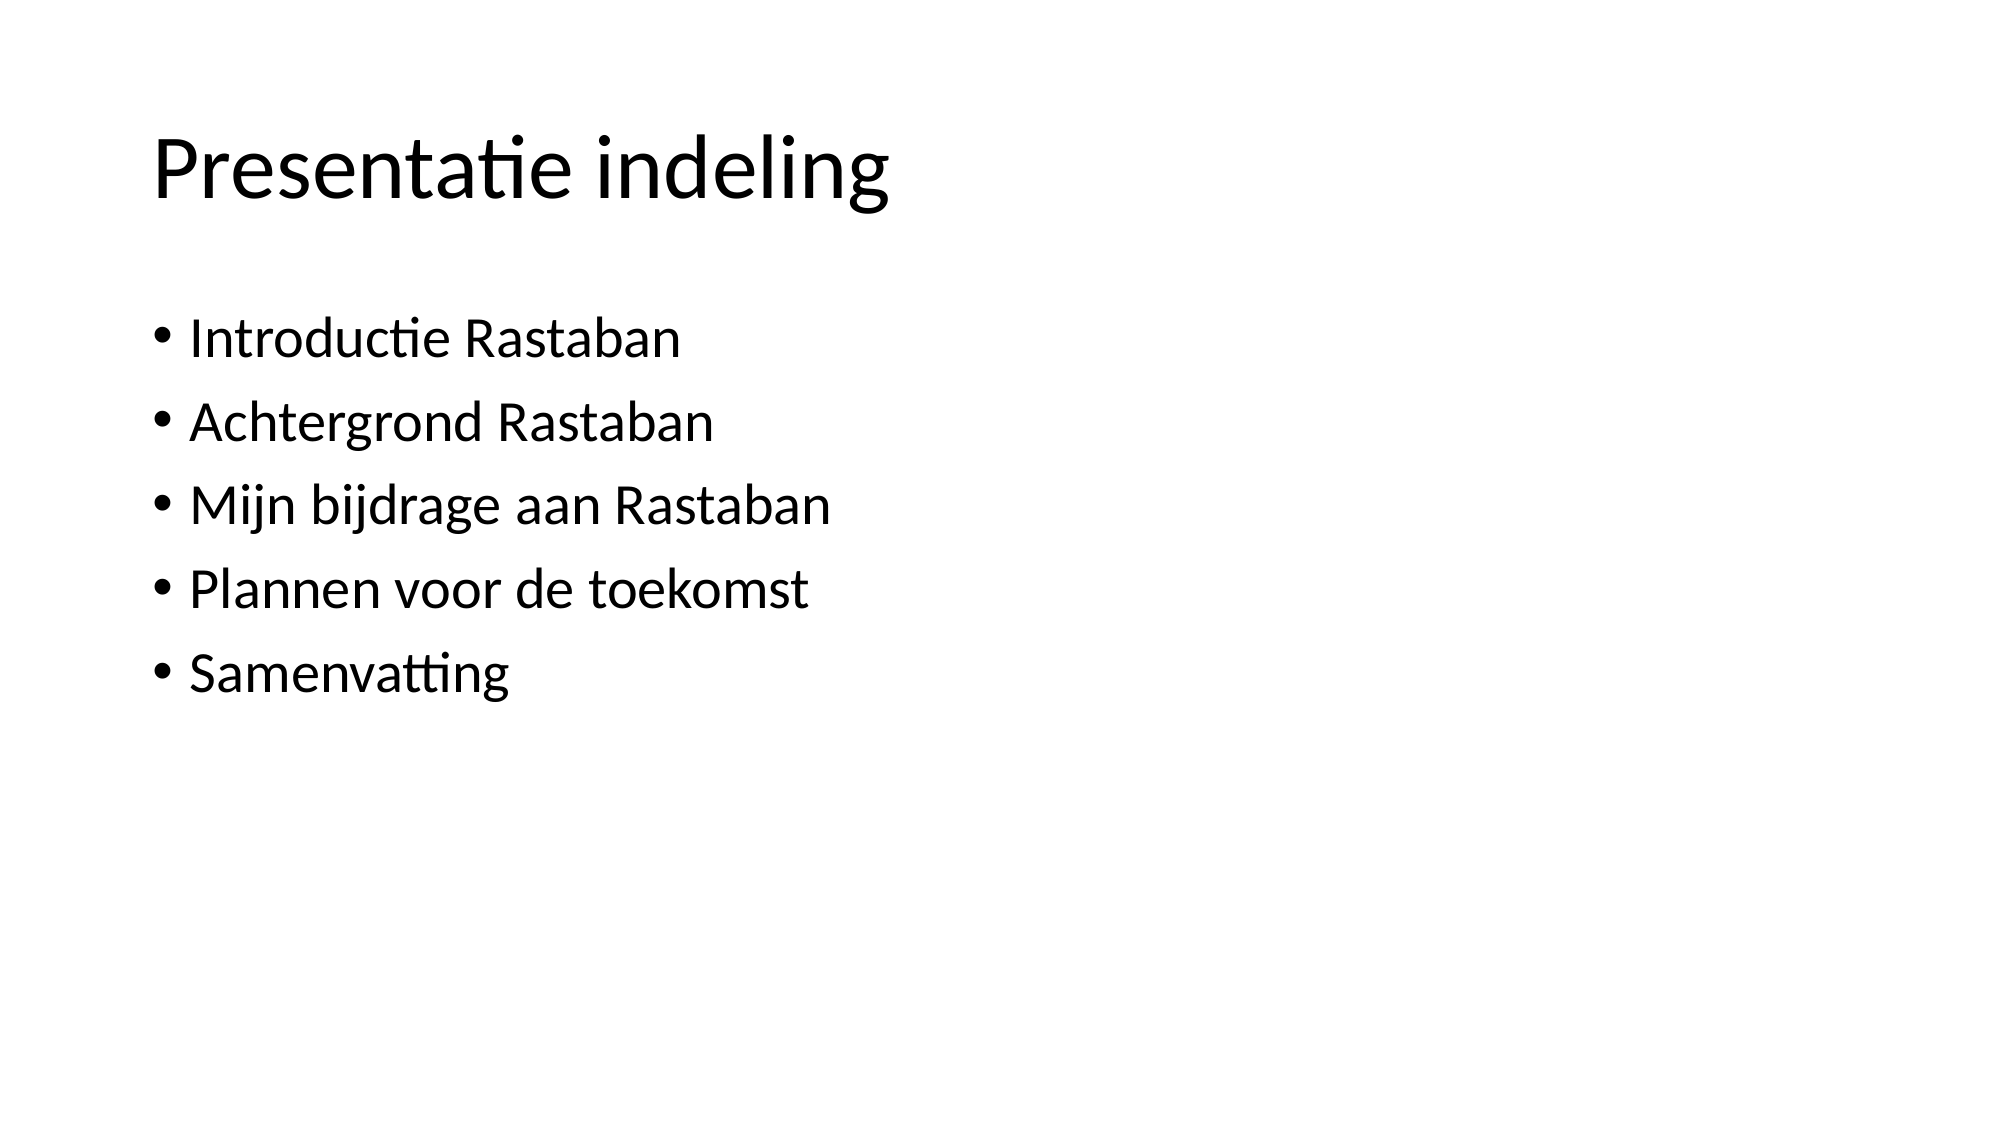

# Presentatie indeling
Introductie Rastaban
Achtergrond Rastaban
Mijn bijdrage aan Rastaban
Plannen voor de toekomst
Samenvatting